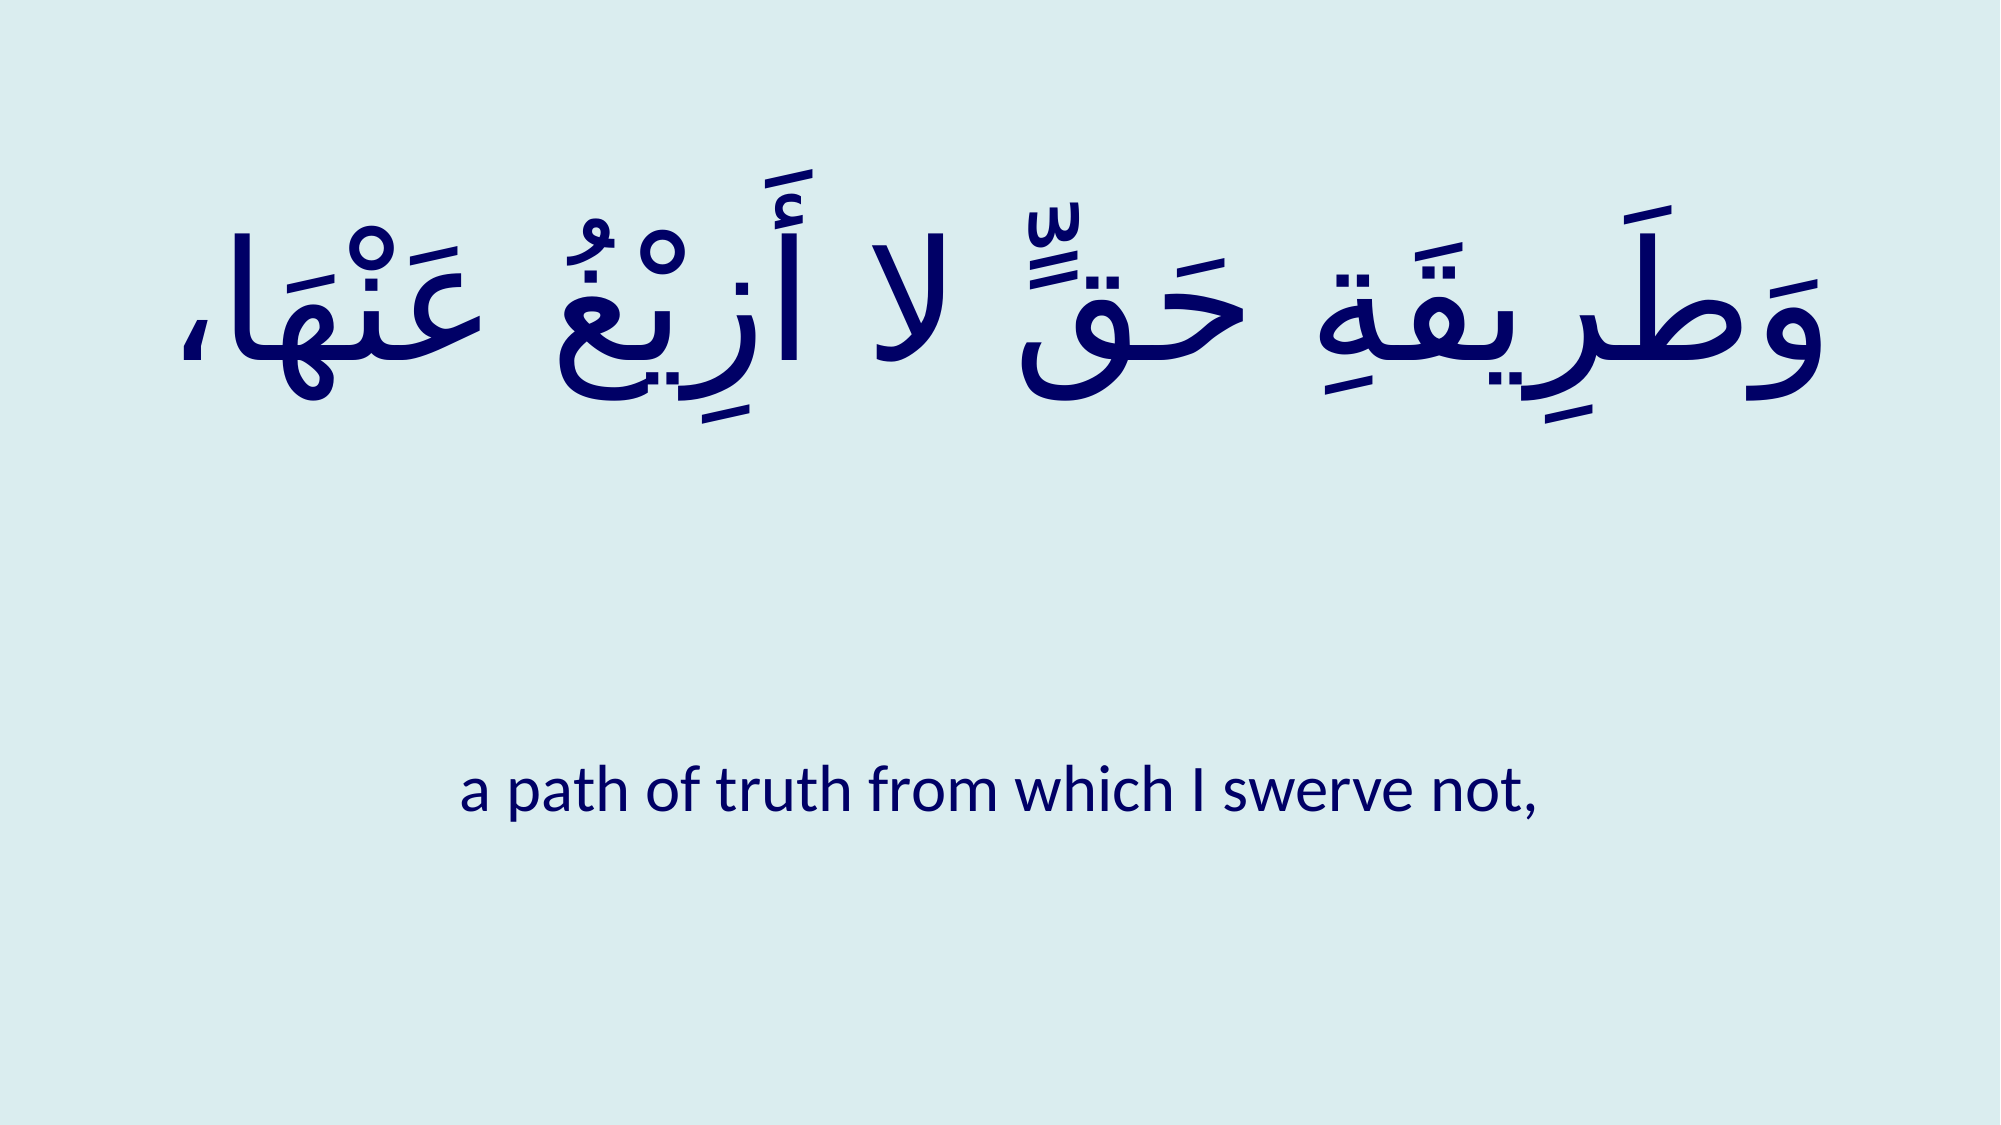

# وَطَرِيقَةِ حَقٍّ لا أَزِيْغُ عَنْهَا،
a path of truth from which I swerve not,